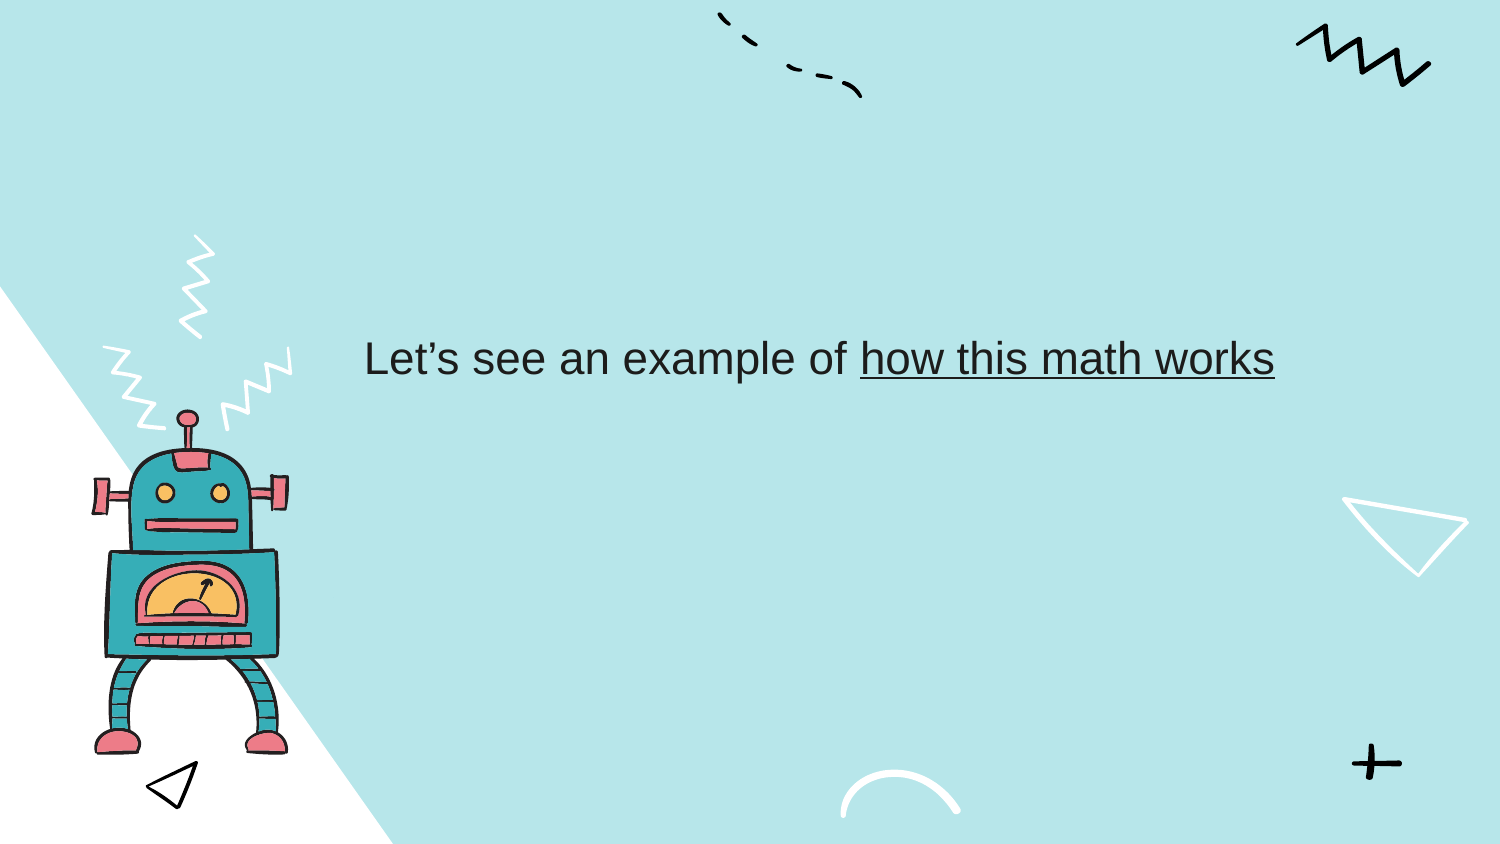

# Let’s see an example of how this math works